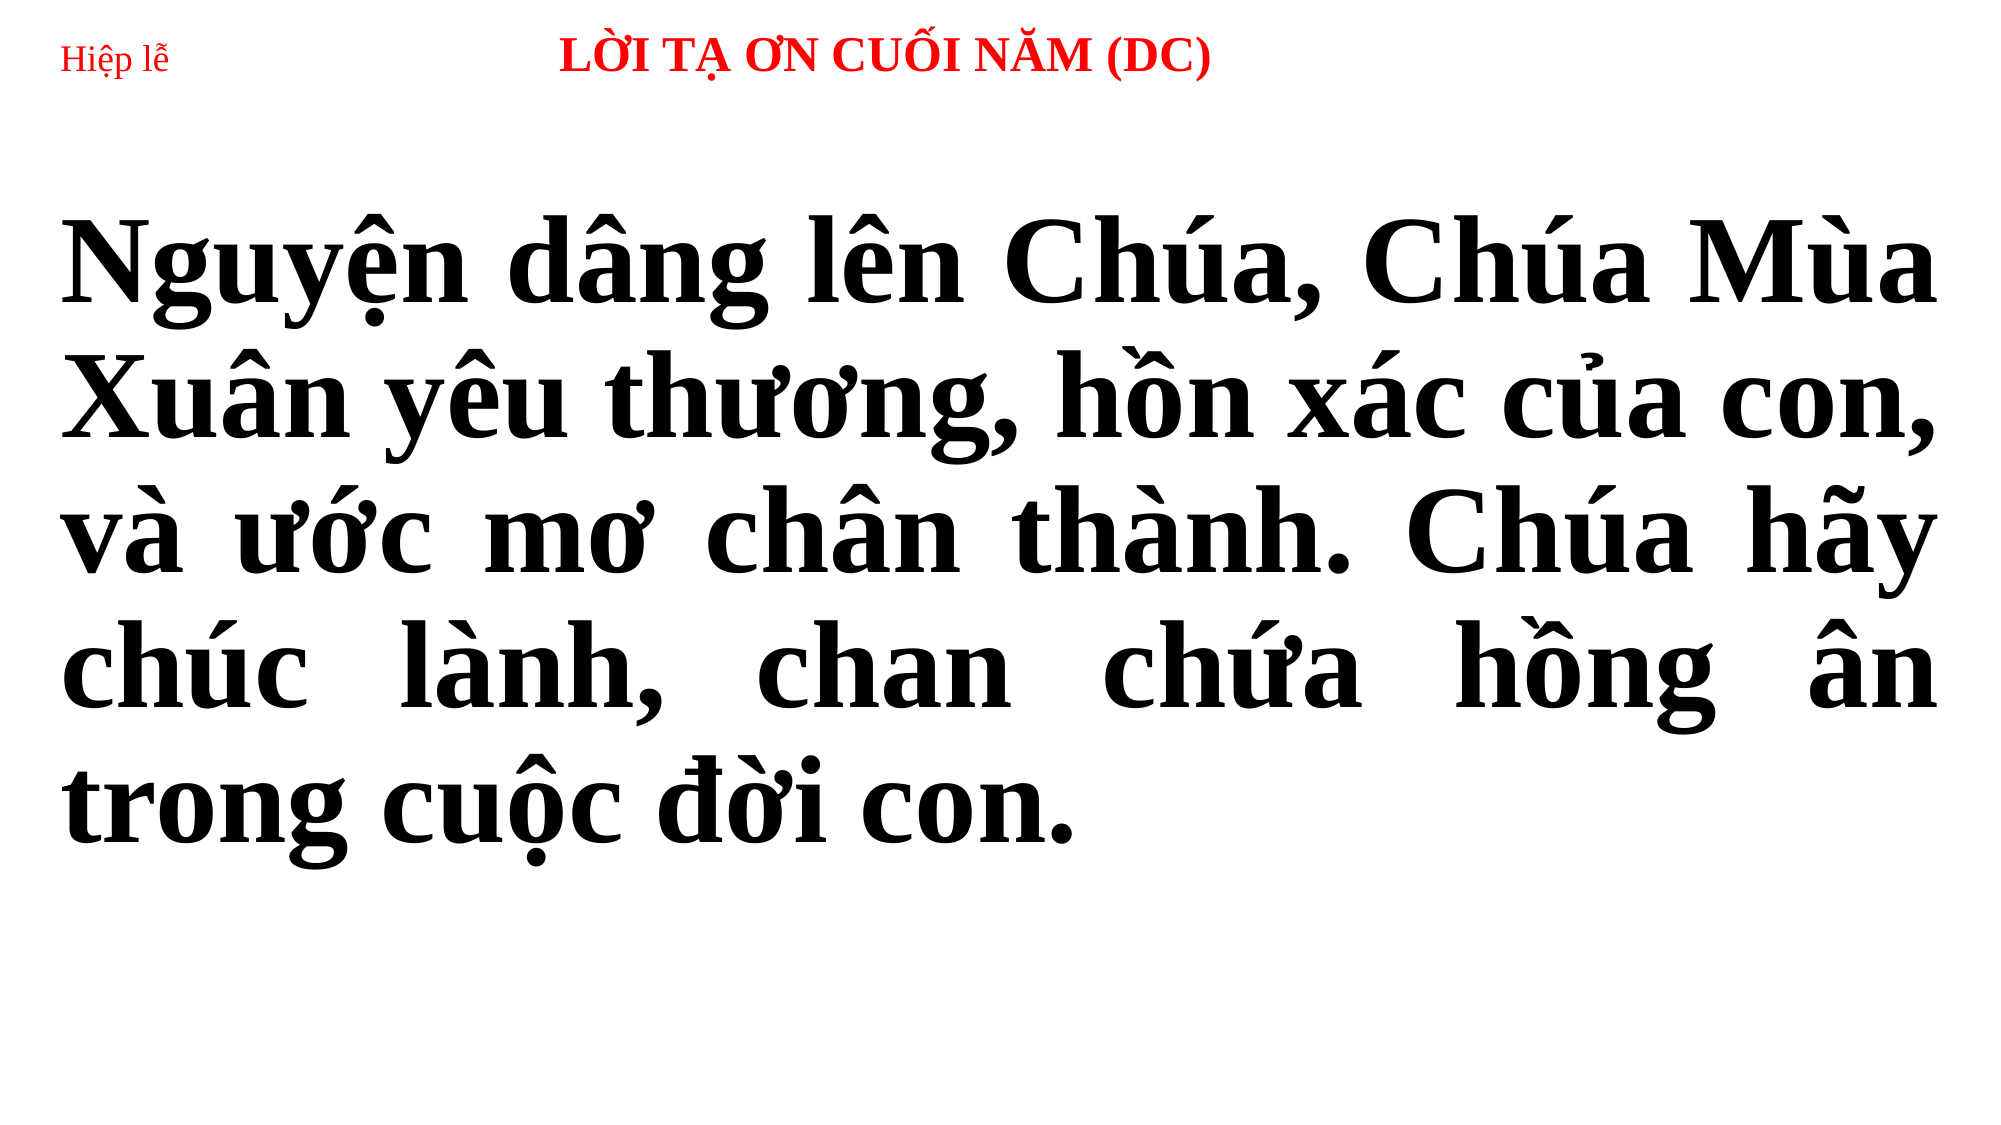

# Hiệp lễ                                         LỜI TẠ ƠN CUỐI NĂM (DC)
Nguyện dâng lên Chúa, Chúa Mùa Xuân yêu thương, hồn xác của con, và ước mơ chân thành. Chúa hãy chúc lành, chan chứa hồng ân trong cuộc đời con.